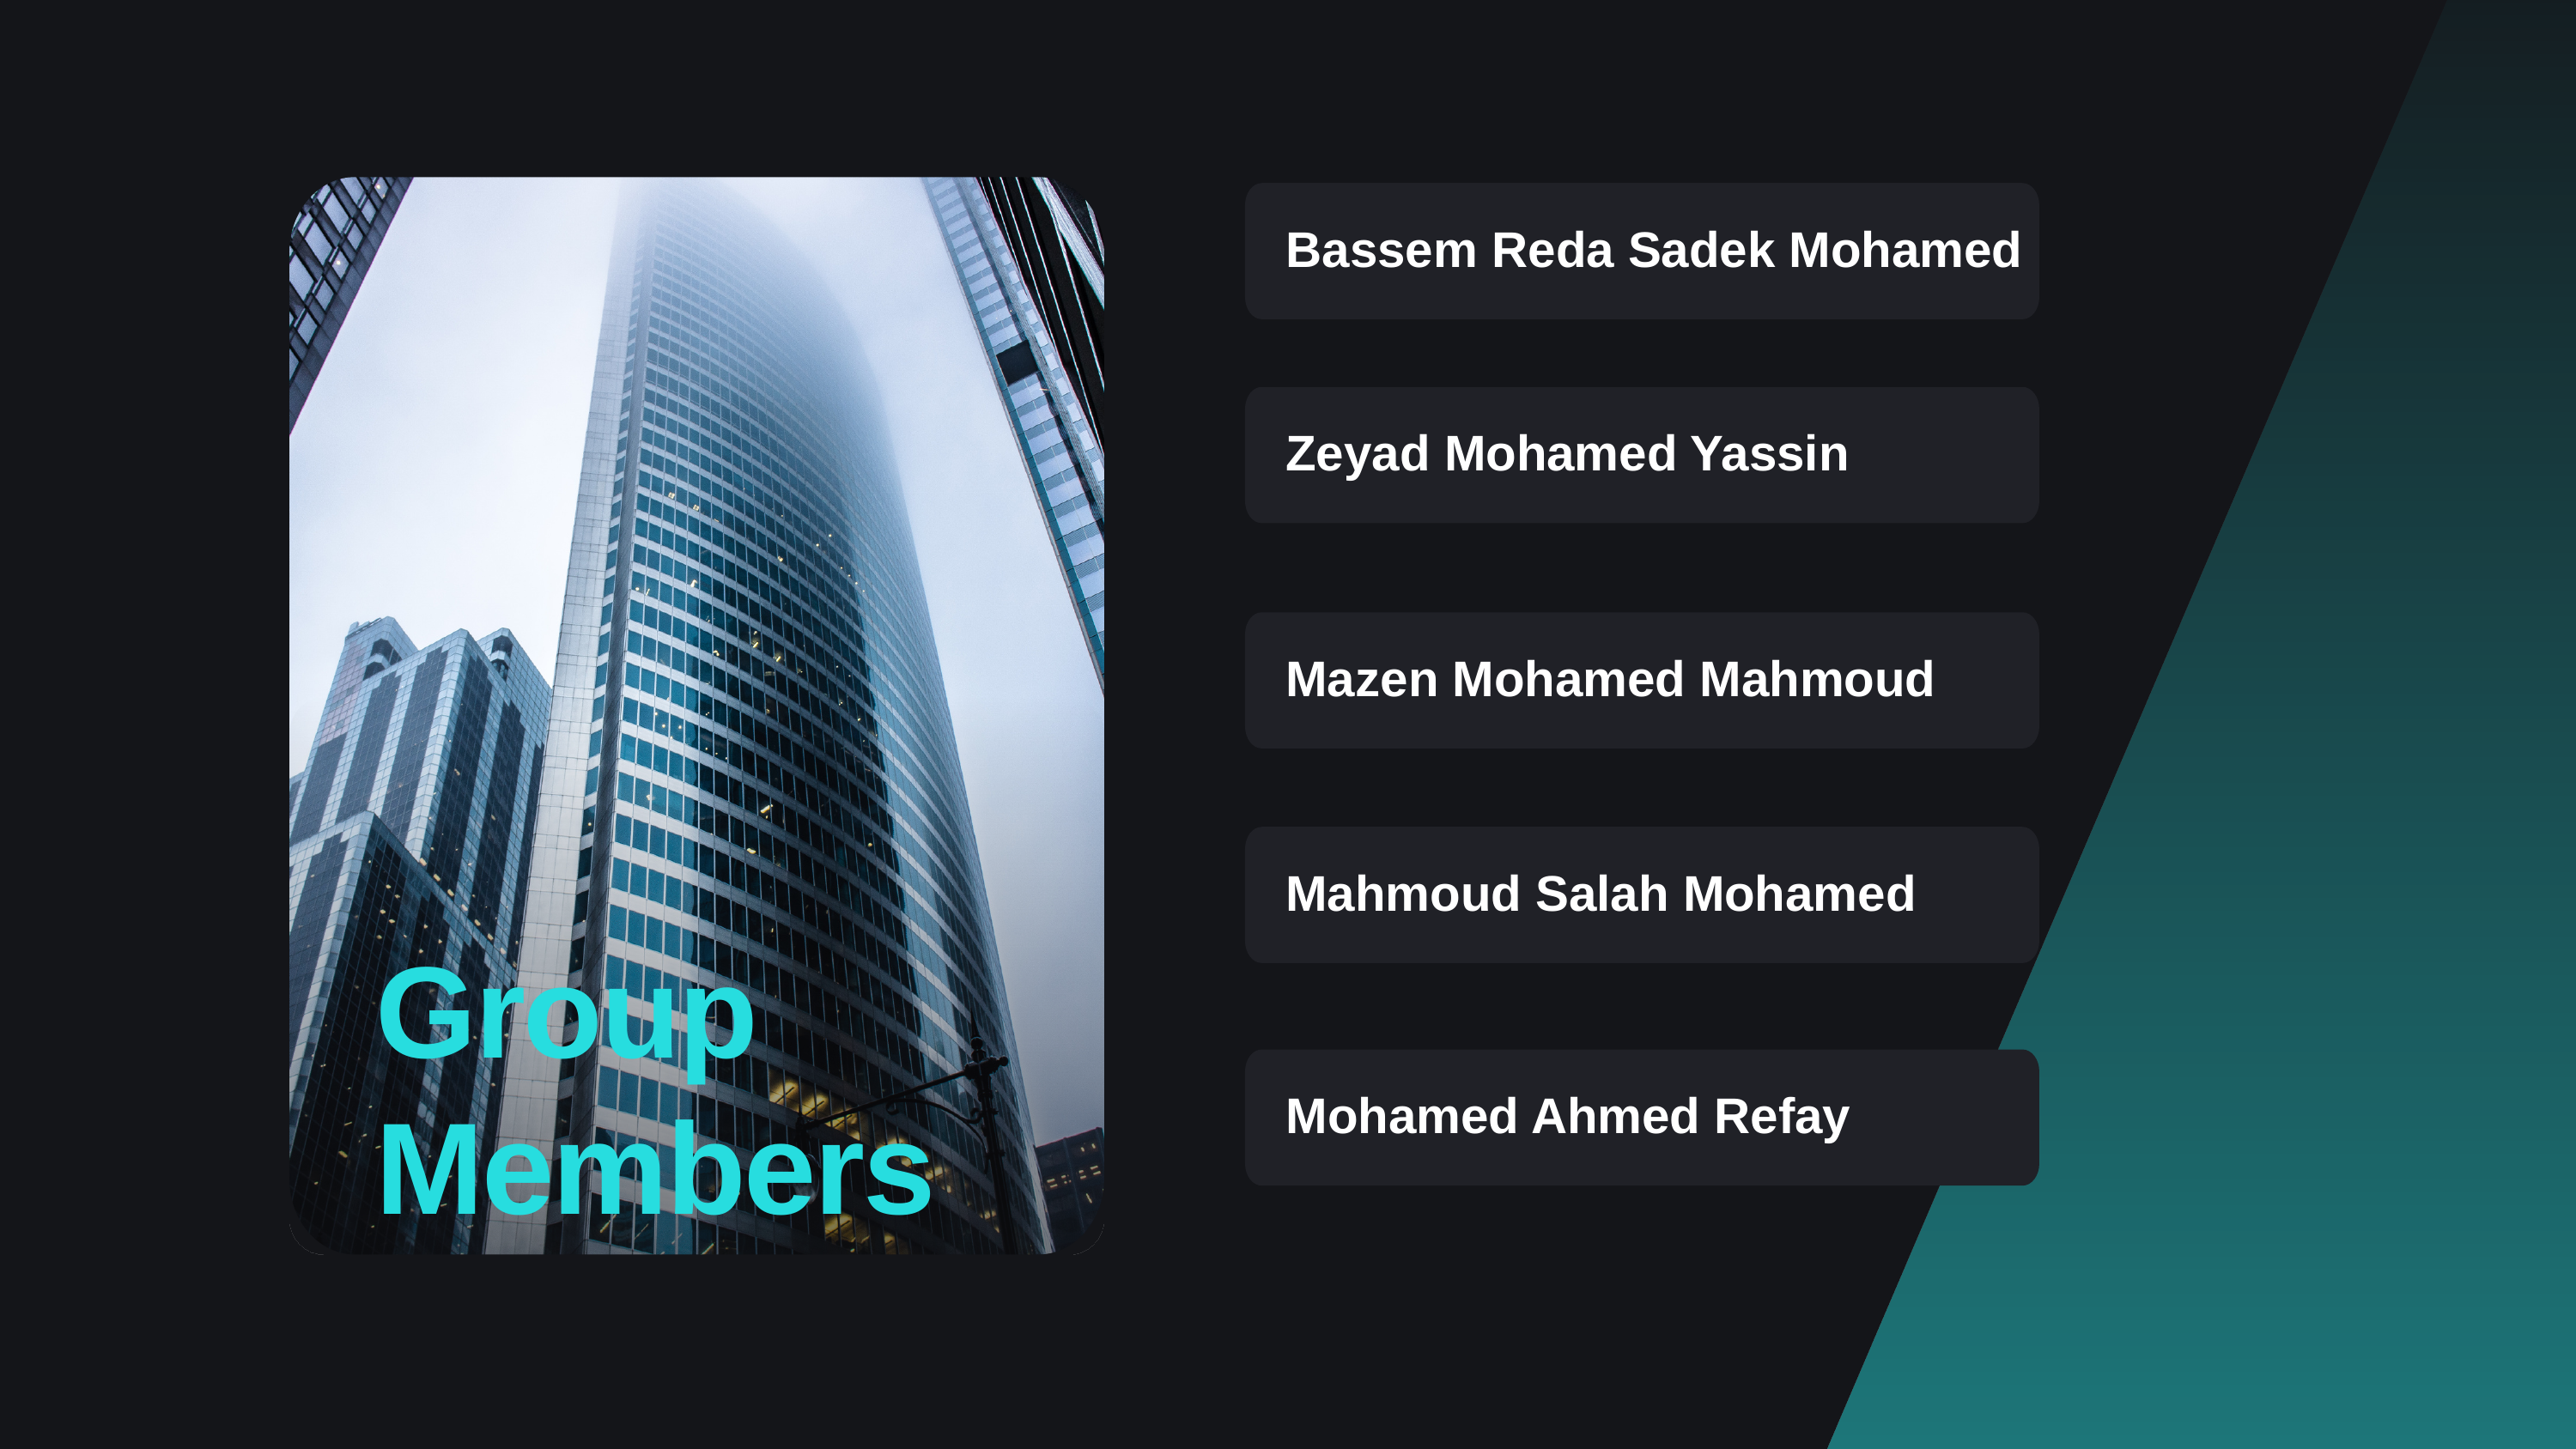

Bassem Reda Sadek Mohamed

Zeyad Mohamed Yassin

Mazen Mohamed Mahmoud

Mahmoud Salah Mohamed
Group Members

Mohamed Ahmed Refay